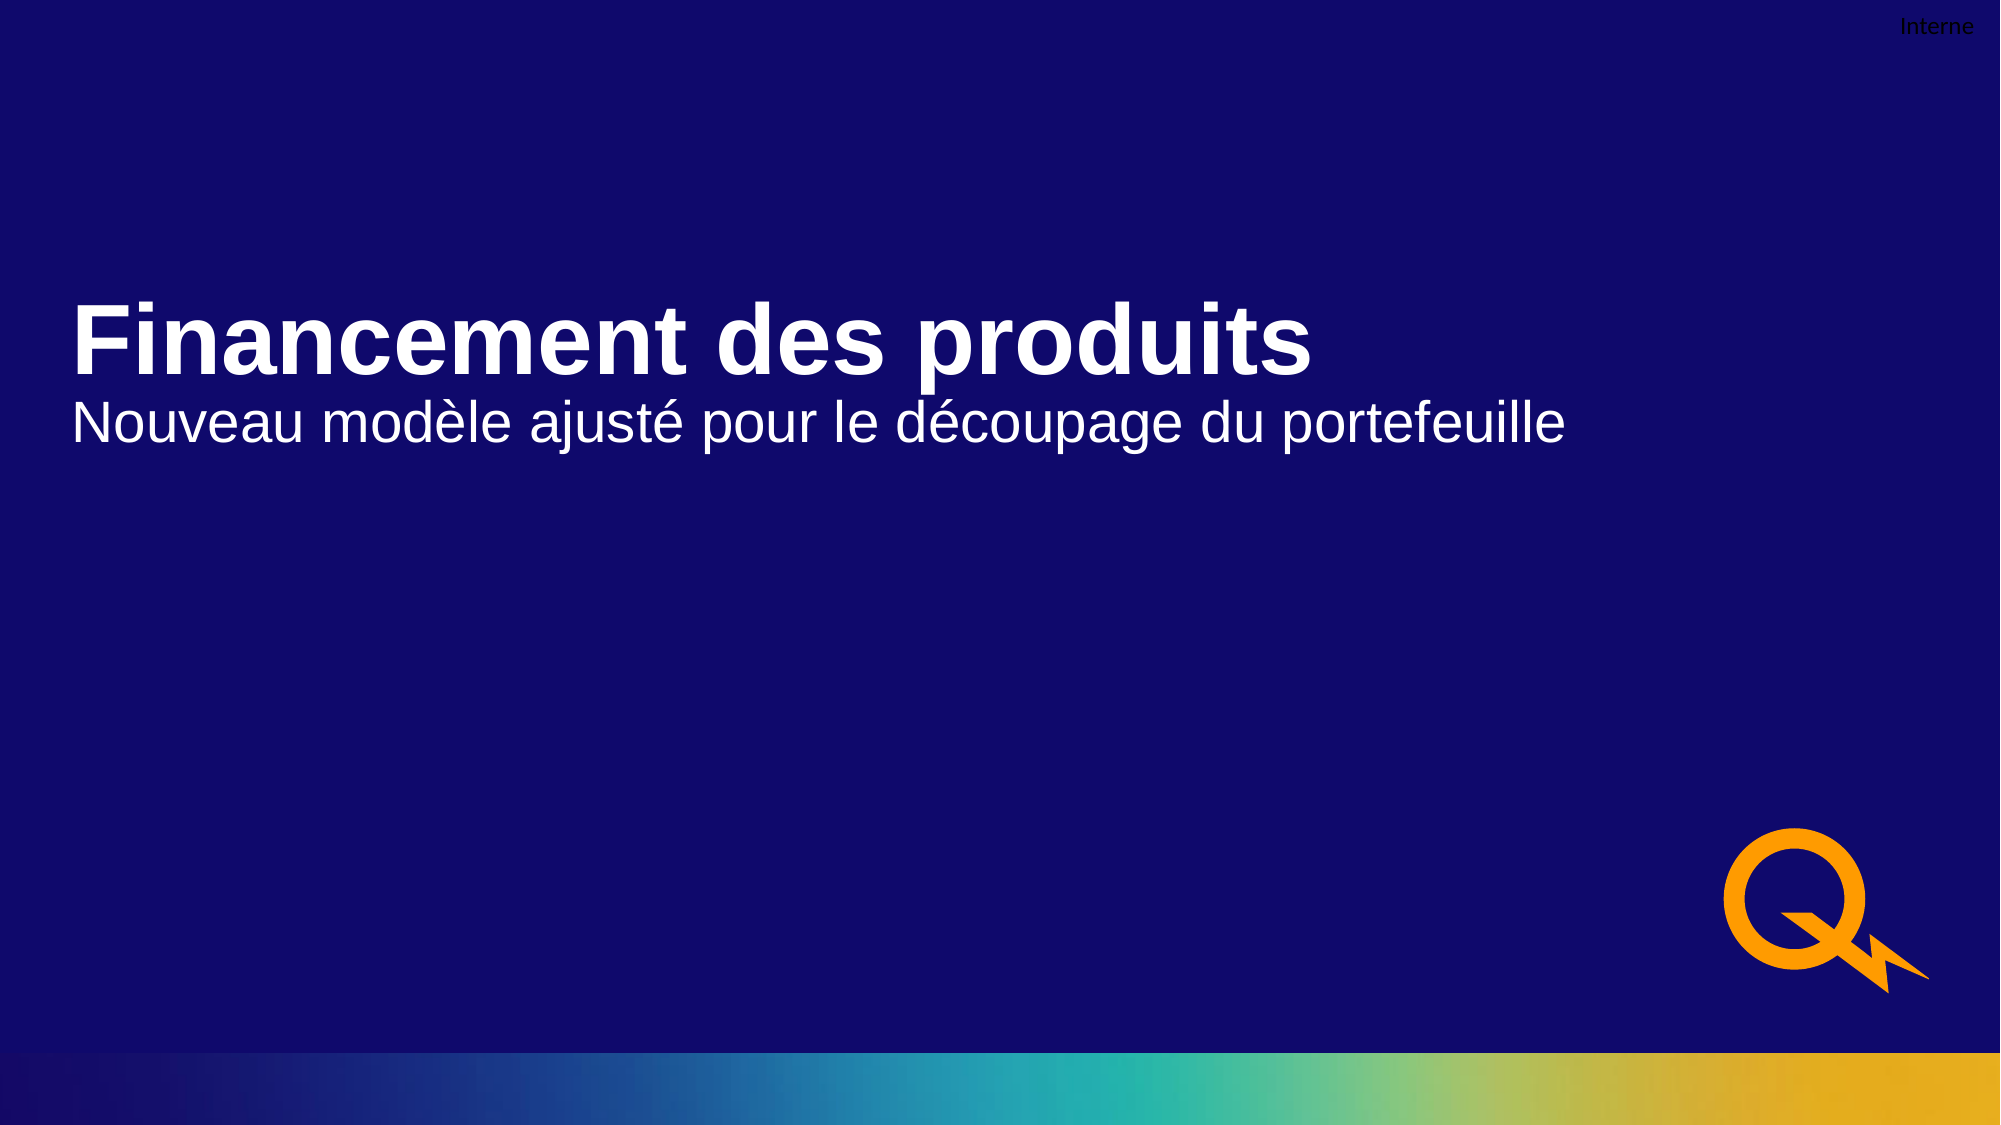

# Financement des produits Nouveau modèle ajusté pour le découpage du portefeuille